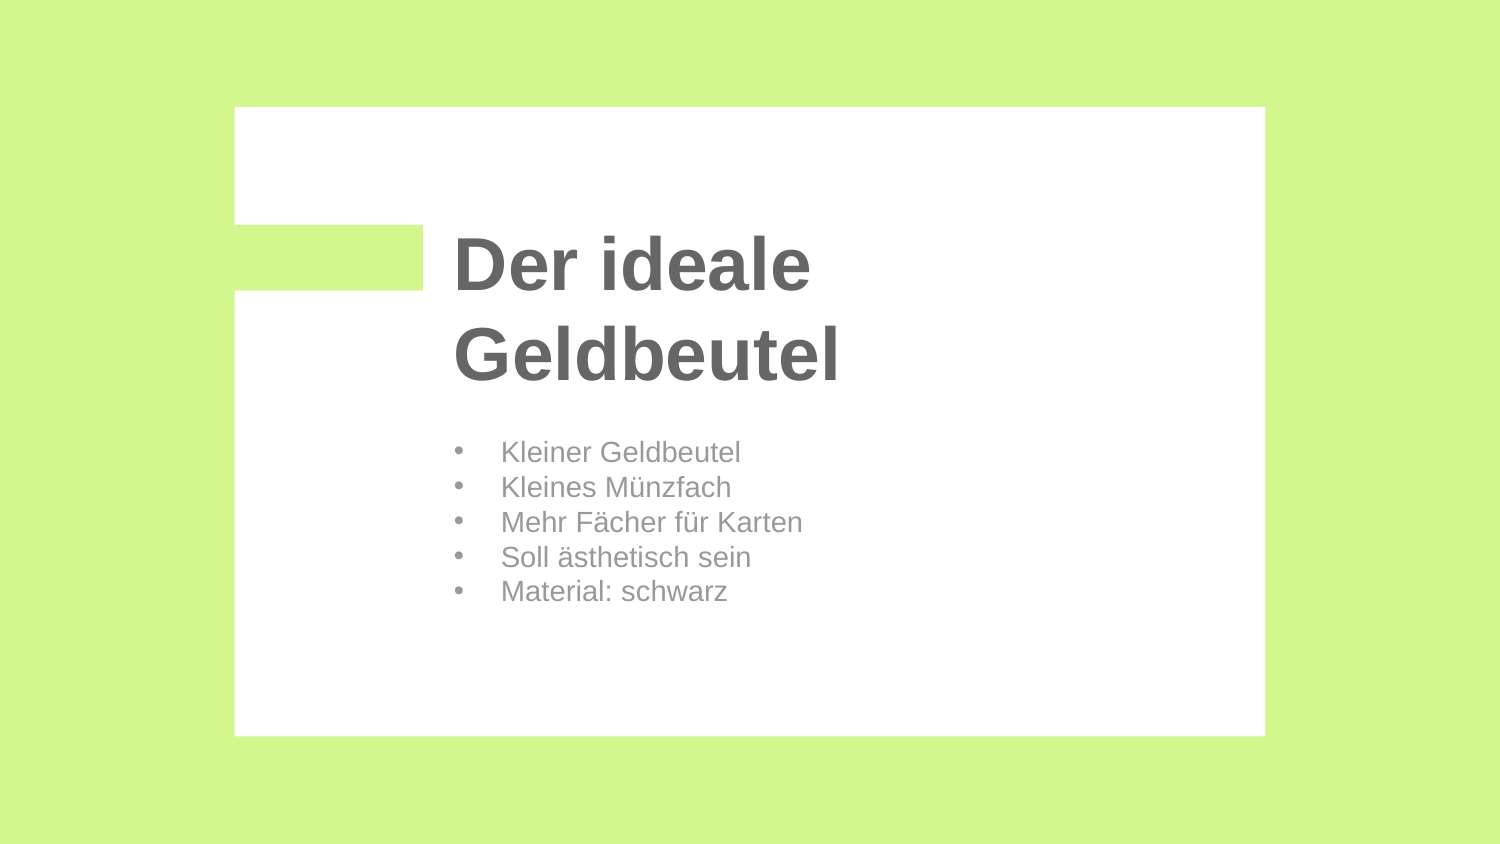

# Der ideale Geldbeutel

Kleiner Geldbeutel
Kleines Münzfach
Mehr Fächer für Karten
Soll ästhetisch sein
Material: schwarz